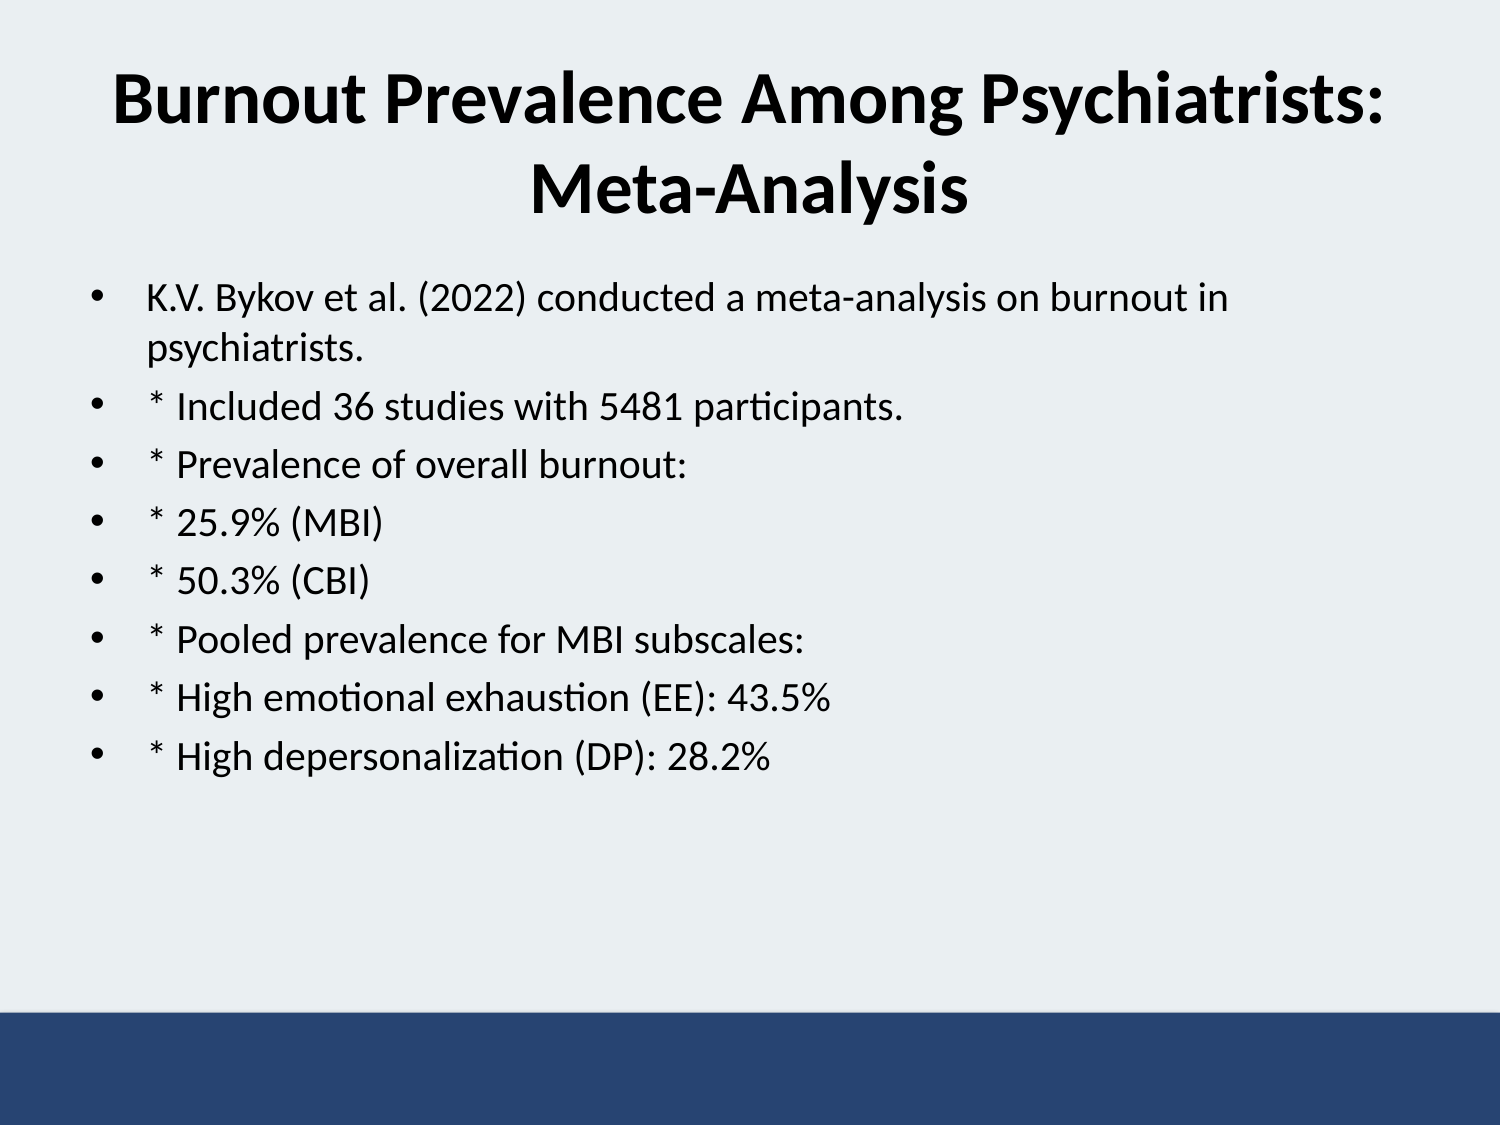

# Burnout Prevalence Among Psychiatrists: Meta-Analysis
K.V. Bykov et al. (2022) conducted a meta-analysis on burnout in psychiatrists.
* Included 36 studies with 5481 participants.
* Prevalence of overall burnout:
* 25.9% (MBI)
* 50.3% (CBI)
* Pooled prevalence for MBI subscales:
* High emotional exhaustion (EE): 43.5%
* High depersonalization (DP): 28.2%